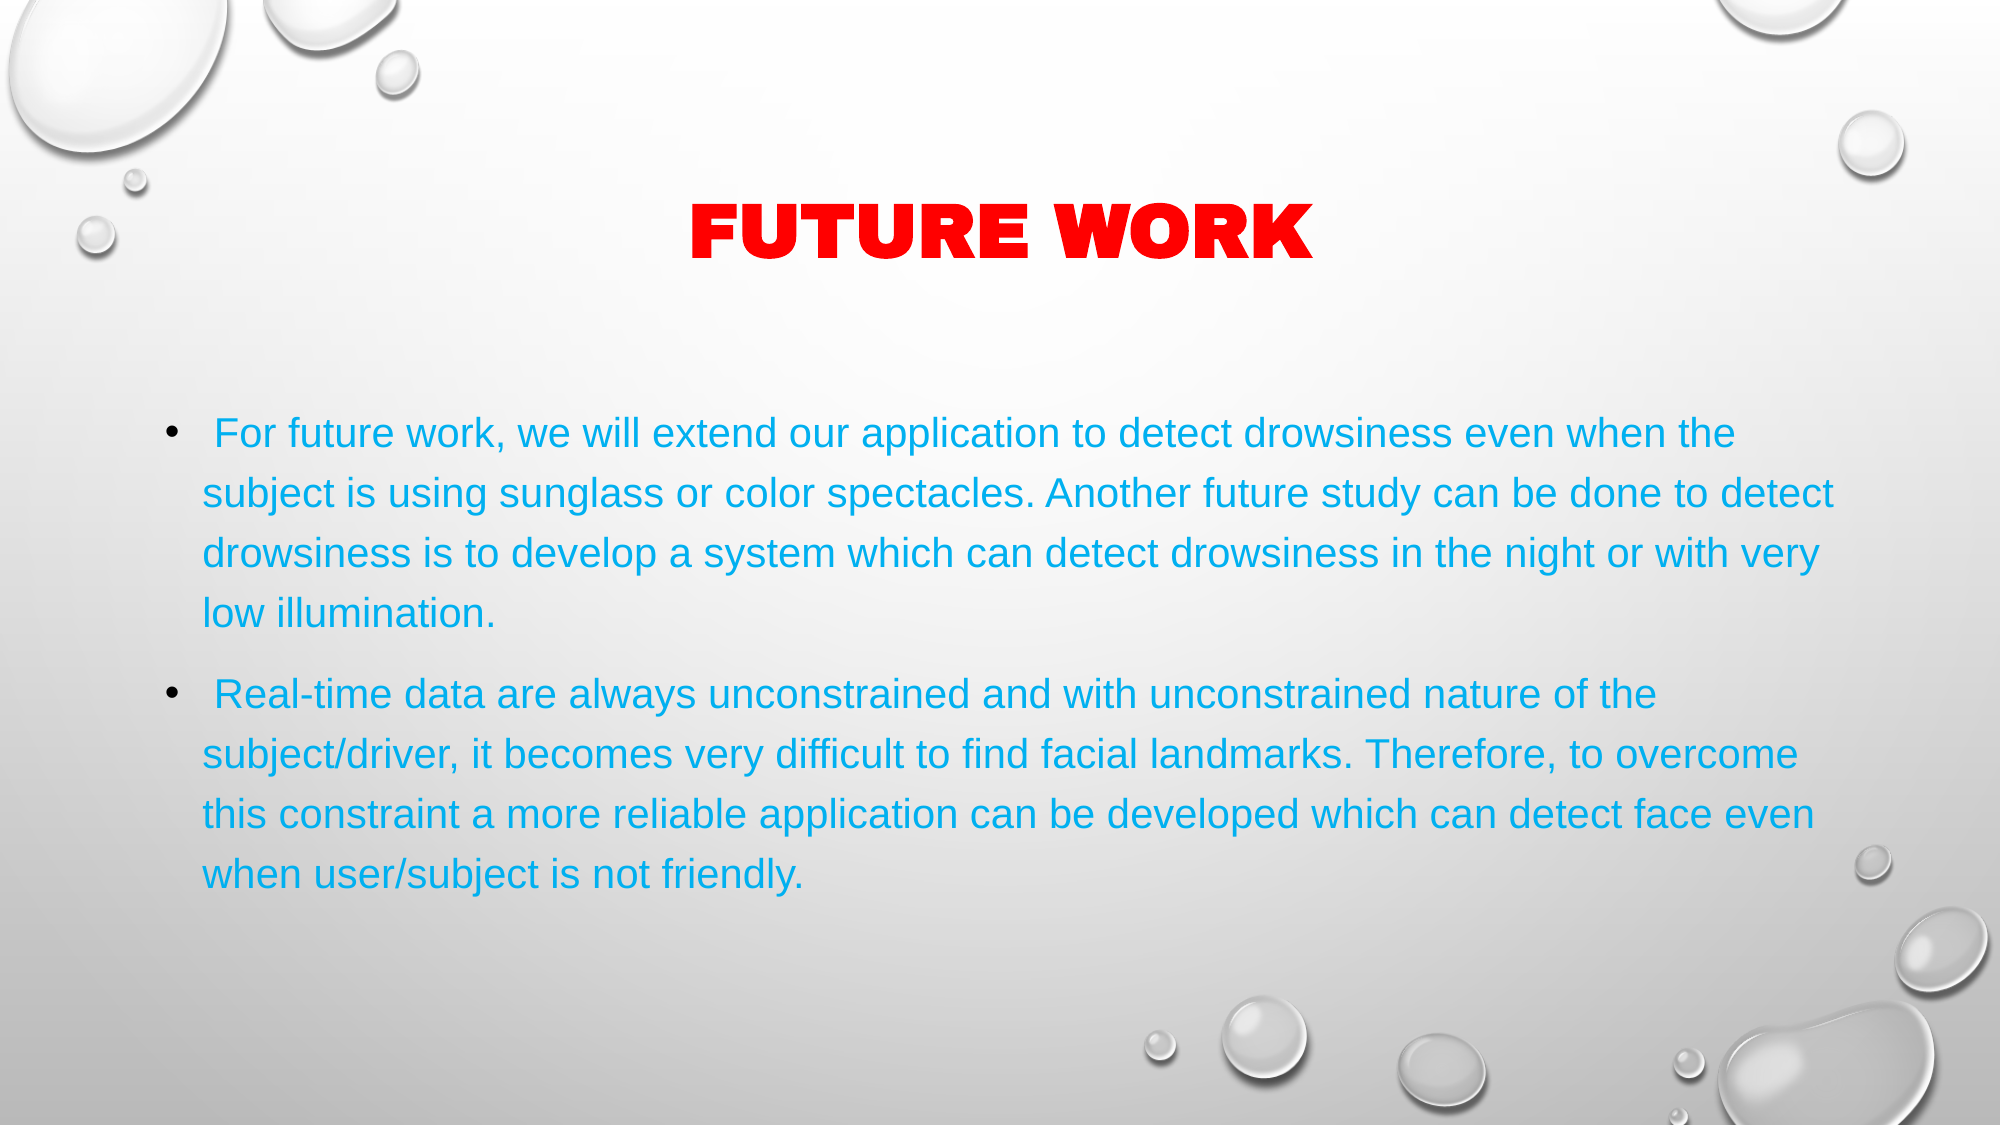

# FUTURE WORK
 For future work, we will extend our application to detect drowsiness even when the subject is using sunglass or color spectacles. Another future study can be done to detect drowsiness is to develop a system which can detect drowsiness in the night or with very low illumination.
 Real-time data are always unconstrained and with unconstrained nature of the subject/driver, it becomes very difficult to find facial landmarks. Therefore, to overcome this constraint a more reliable application can be developed which can detect face even when user/subject is not friendly.